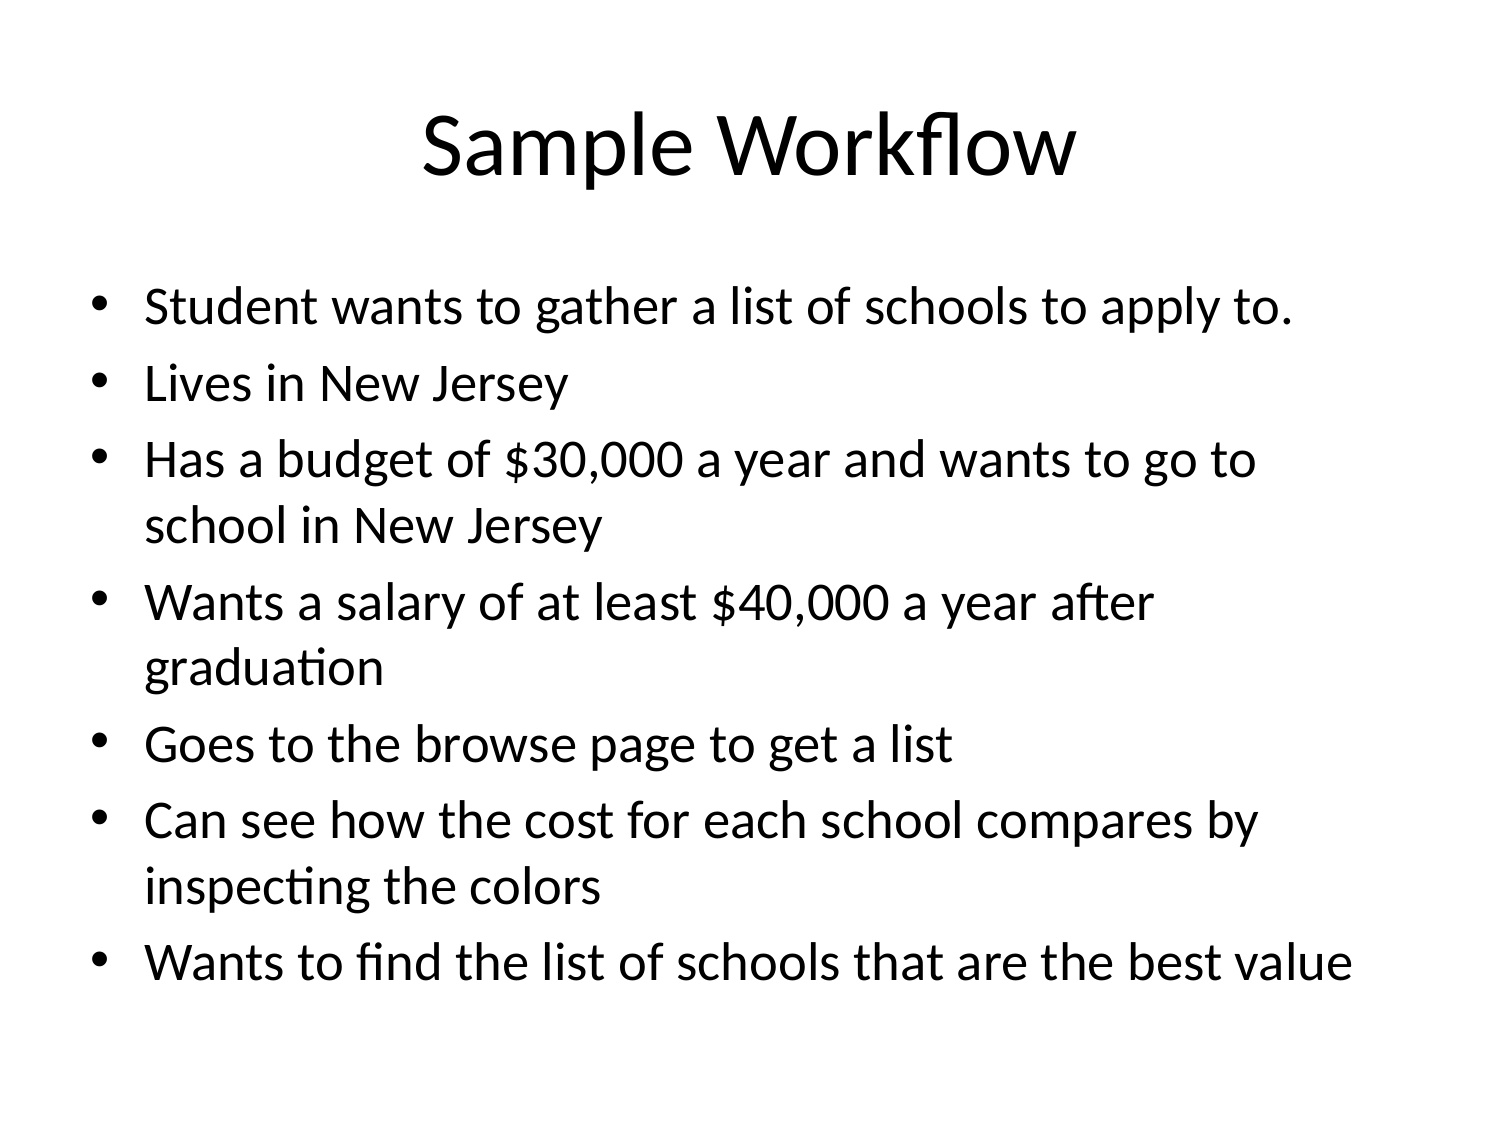

# Sample Workflow
Student wants to gather a list of schools to apply to.
Lives in New Jersey
Has a budget of $30,000 a year and wants to go to school in New Jersey
Wants a salary of at least $40,000 a year after graduation
Goes to the browse page to get a list
Can see how the cost for each school compares by inspecting the colors
Wants to find the list of schools that are the best value